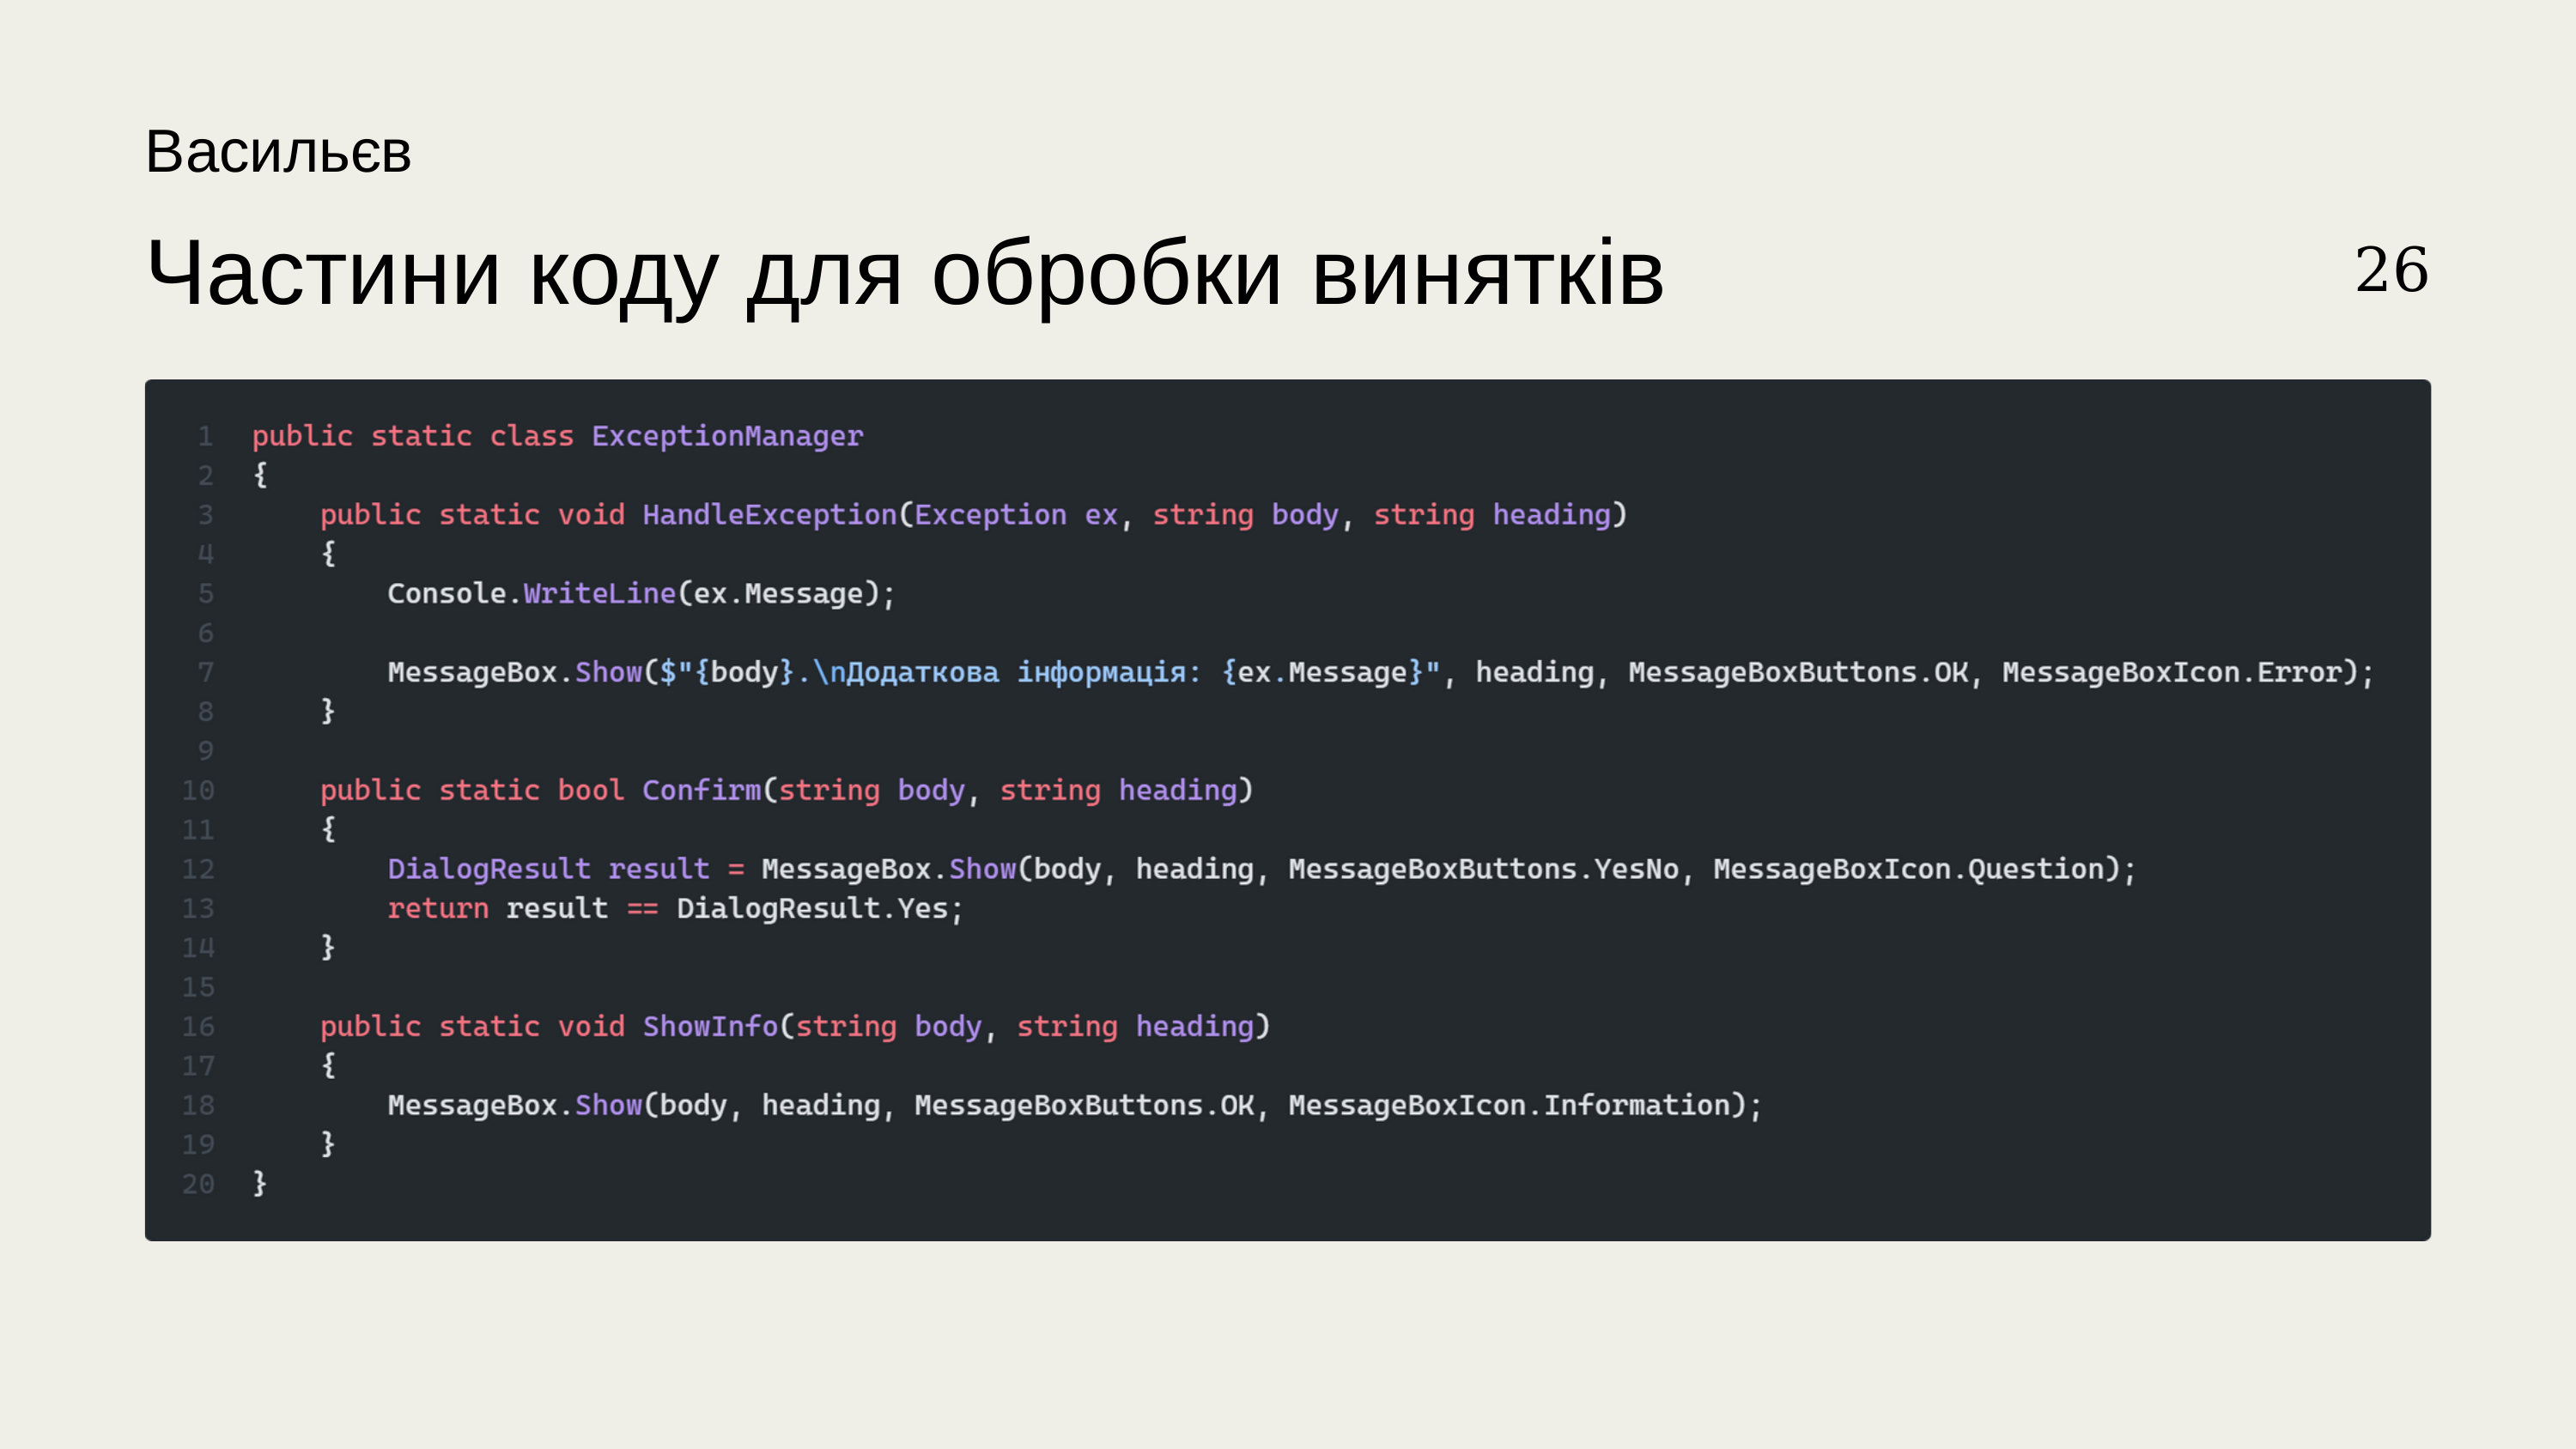

Васильєв
Частини коду для обробки винятків
26